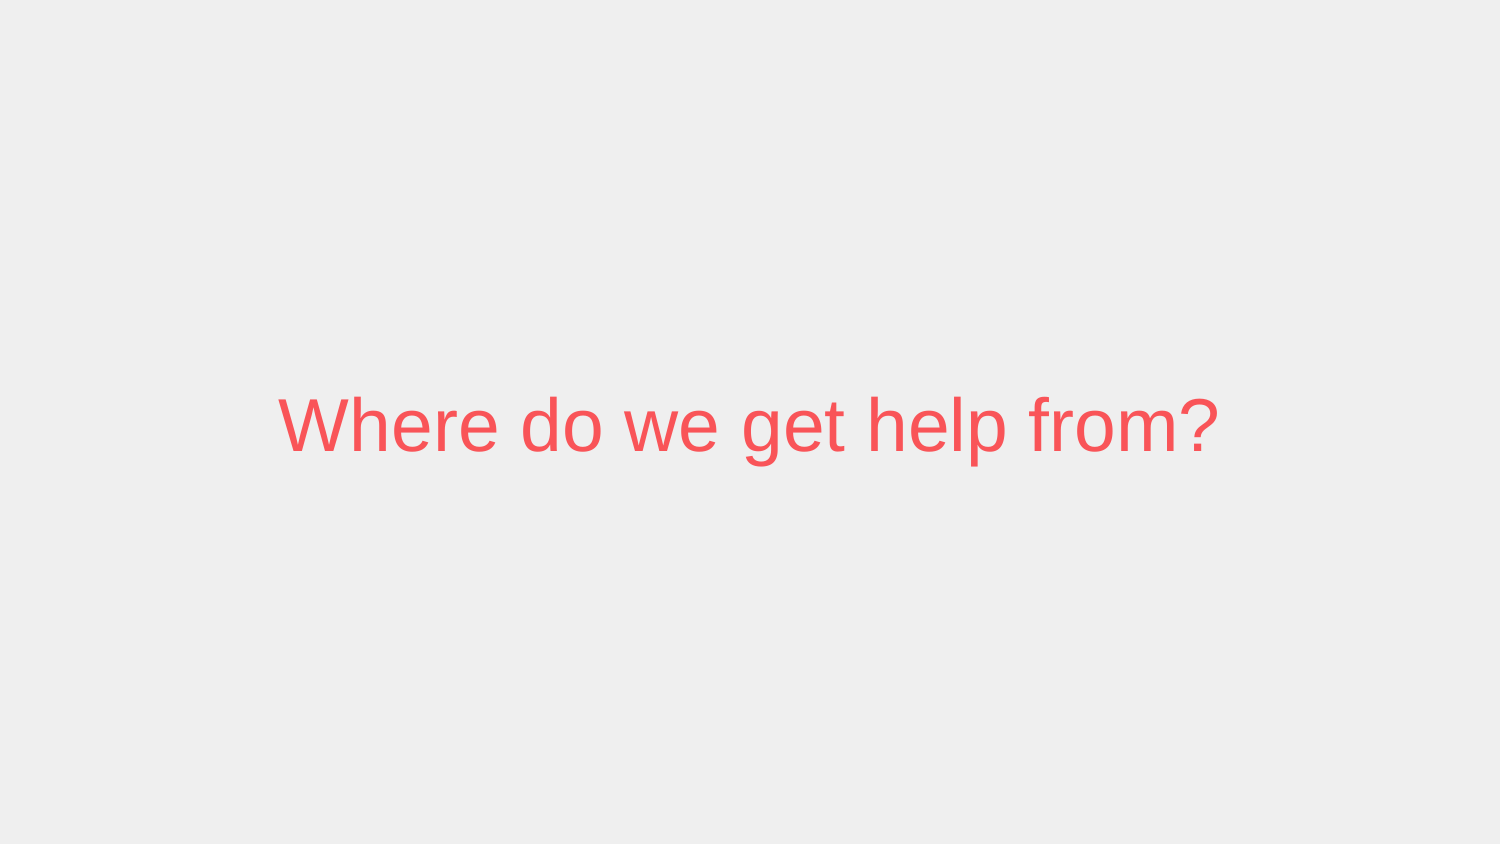

# Where do we get help from?